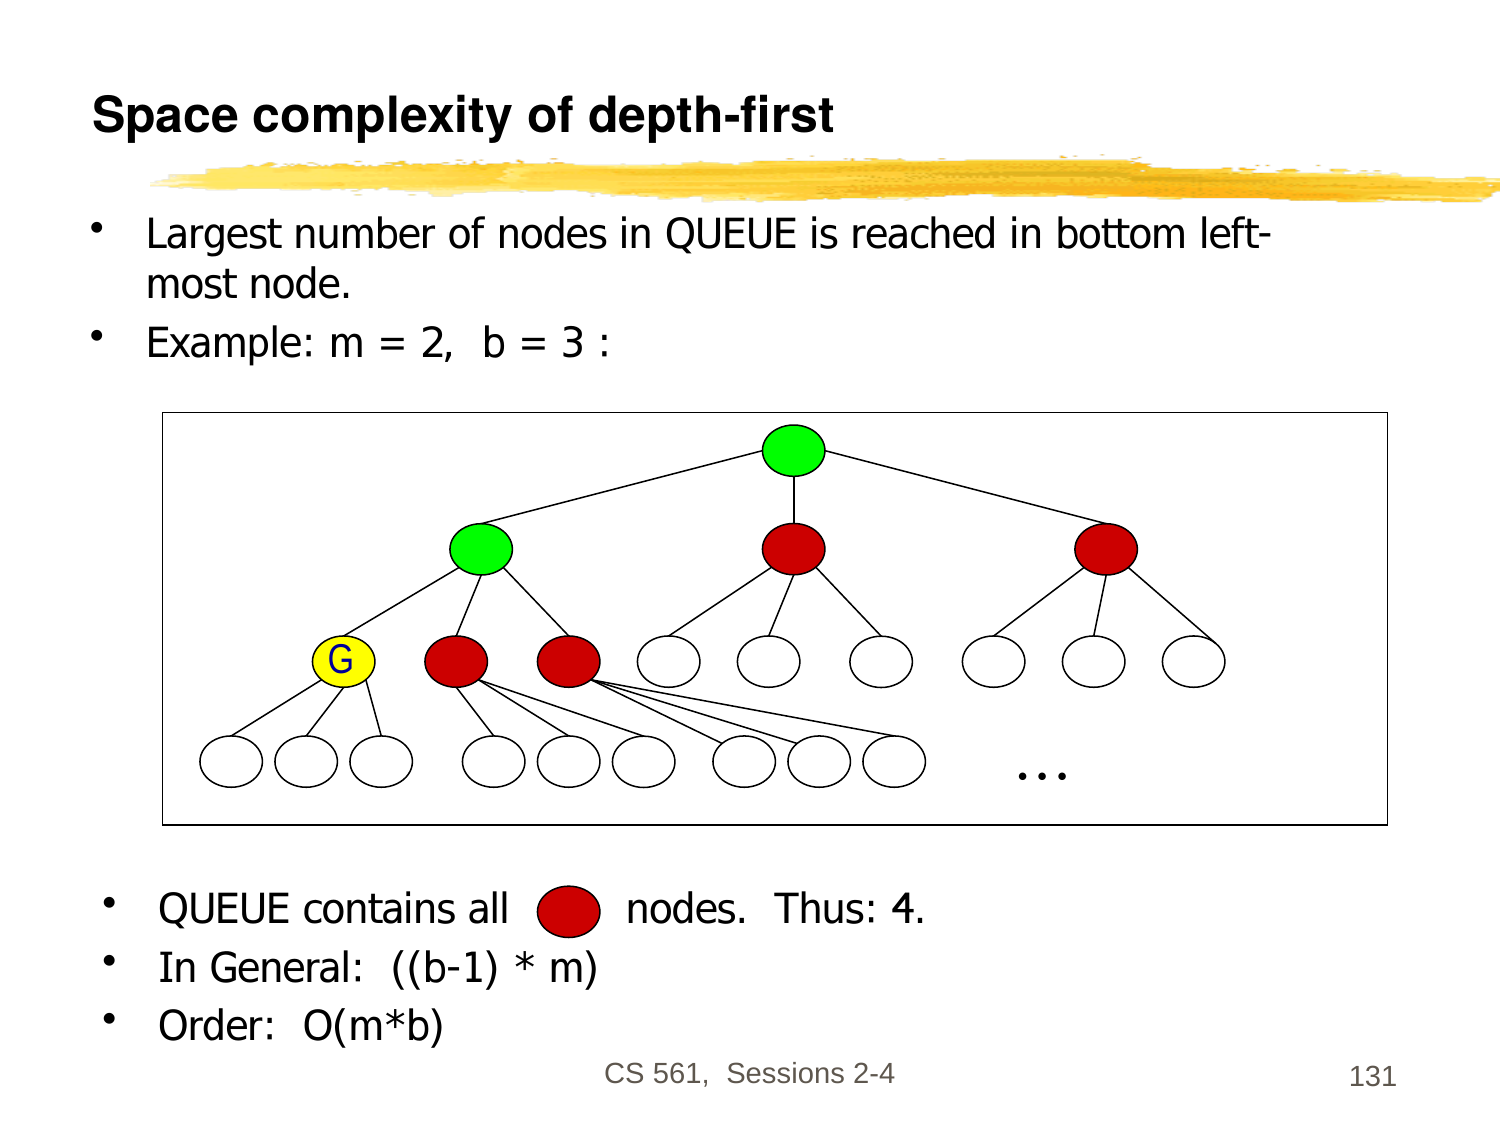

# Space complexity of depth-first
Largest number of nodes in QUEUE is reached in bottom left-most node.
Example: m = 2,  b = 3 :

...

G
QUEUE contains all         nodes.  Thus: 4.
In General:  ((b-1) * m)
Order:  O(m*b)

CS 561,  Sessions 2-4
131